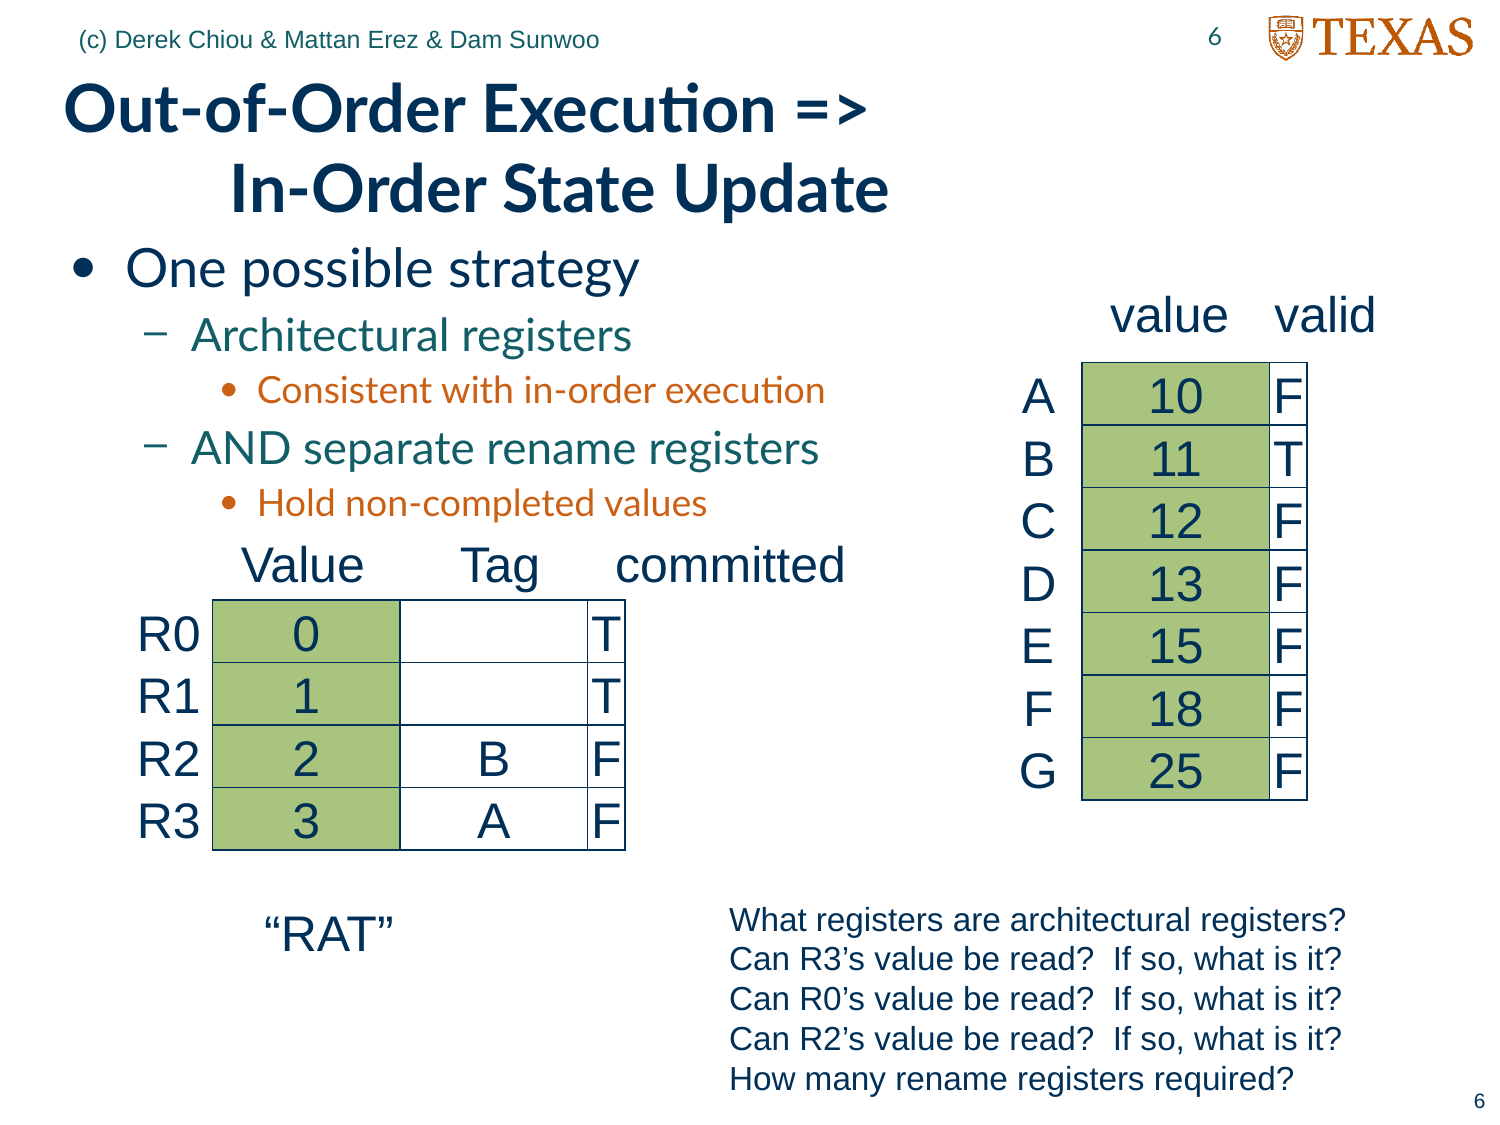

6
(c) Derek Chiou & Mattan Erez & Dam Sunwoo
# Out-of-Order Execution => In-Order State Update
One possible strategy
Architectural registers
Consistent with in-order execution
AND separate rename registers
Hold non-completed values

value
valid
A
10
F
B
11
T
C
12
F
Value
Tag
committed
D
13
F
R0
0

T
E
15
F
R1
1

T
F
18
F
R2
2
B
F
G
25
F
R3
3
A
F
What registers are architectural registers?
Can R3’s value be read?  If so, what is it?
Can R0’s value be read?  If so, what is it?
Can R2’s value be read?  If so, what is it?
How many rename registers required?
“RAT”
6